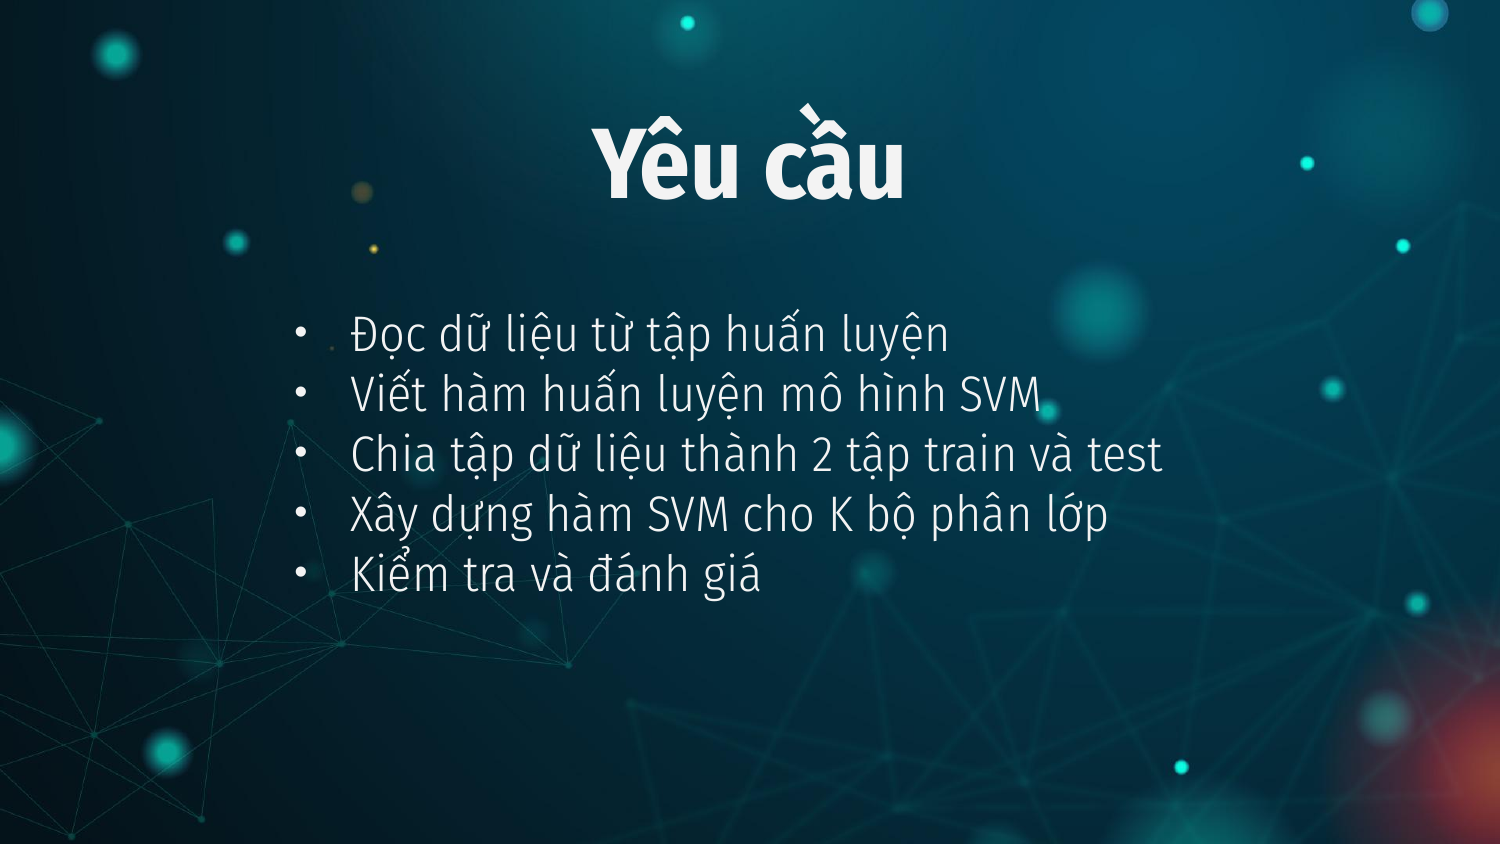

# Yêu cầu
Đọc dữ liệu từ tập huấn luyện
Viết hàm huấn luyện mô hình SVM
Chia tập dữ liệu thành 2 tập train và test
Xây dựng hàm SVM cho K bộ phân lớp
Kiểm tra và đánh giá